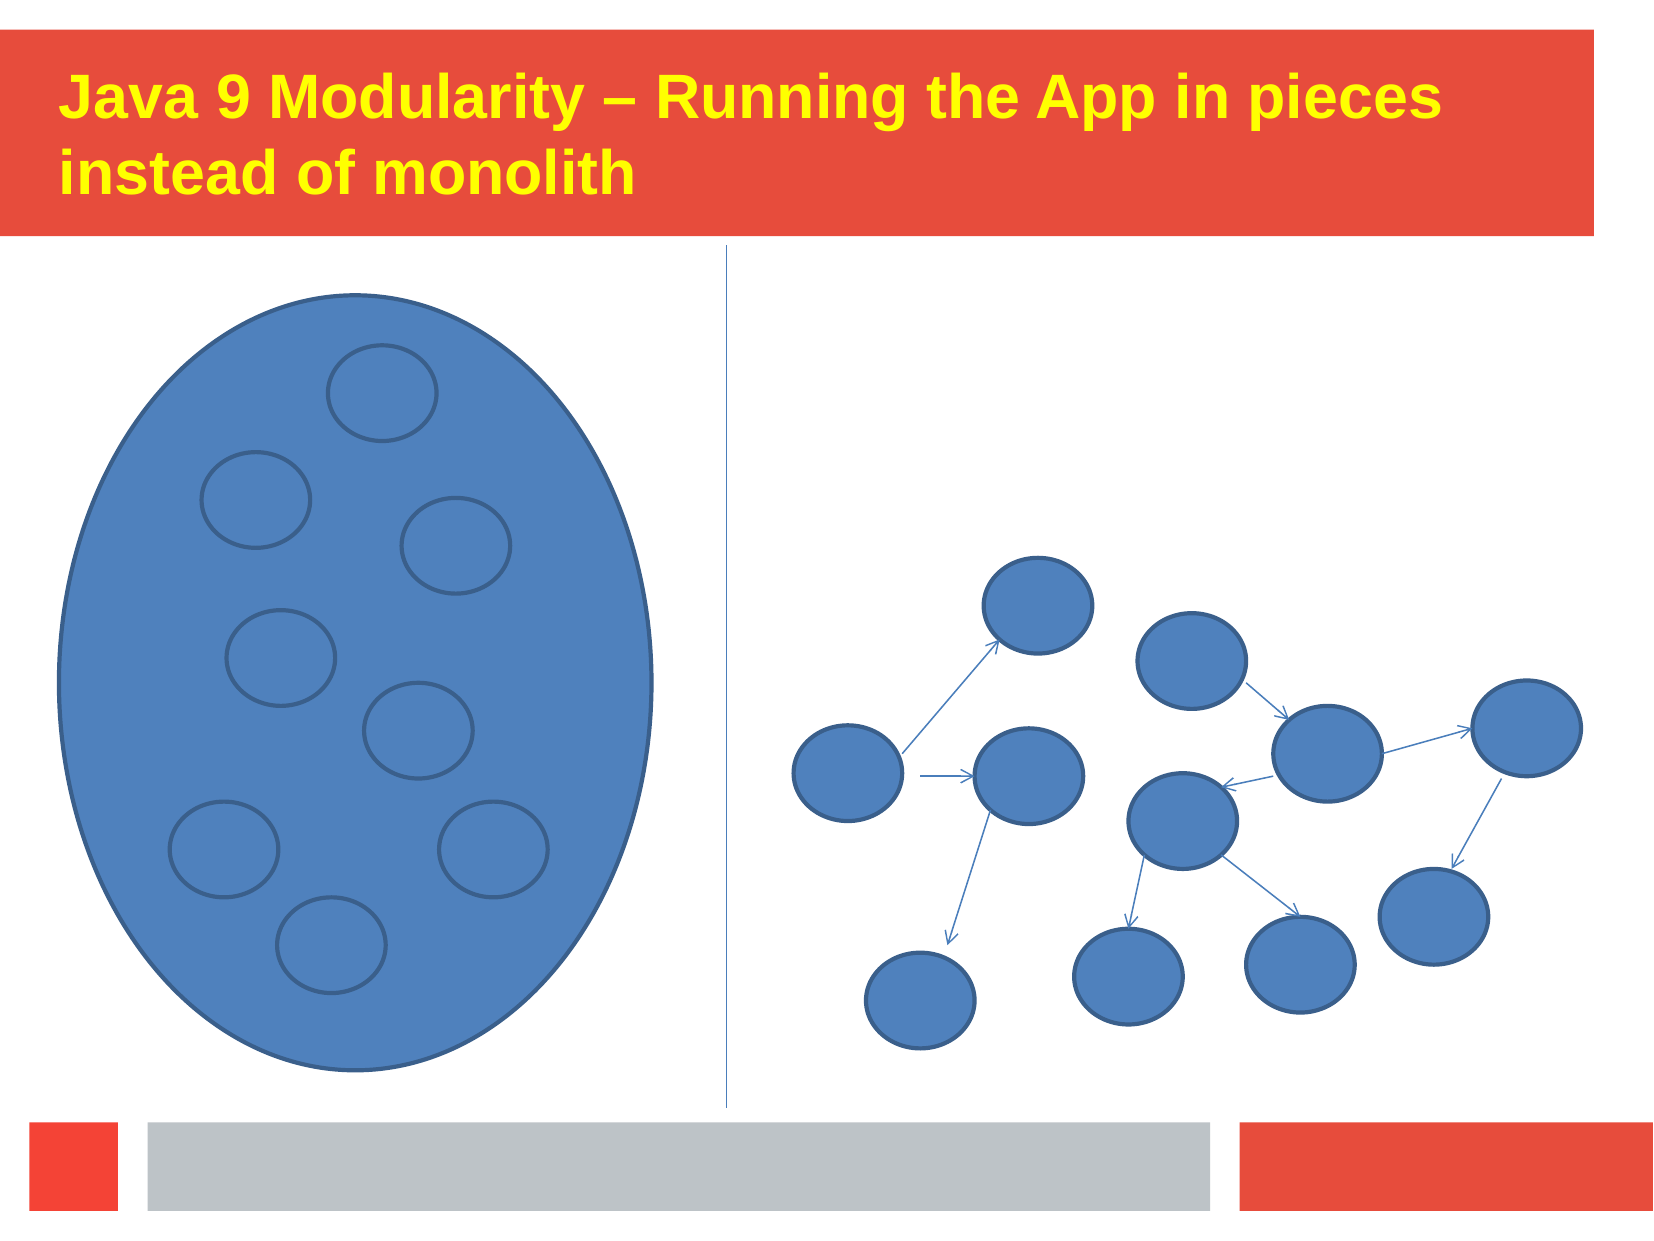

Java 9 Modularity – Running the App in pieces instead of monolith